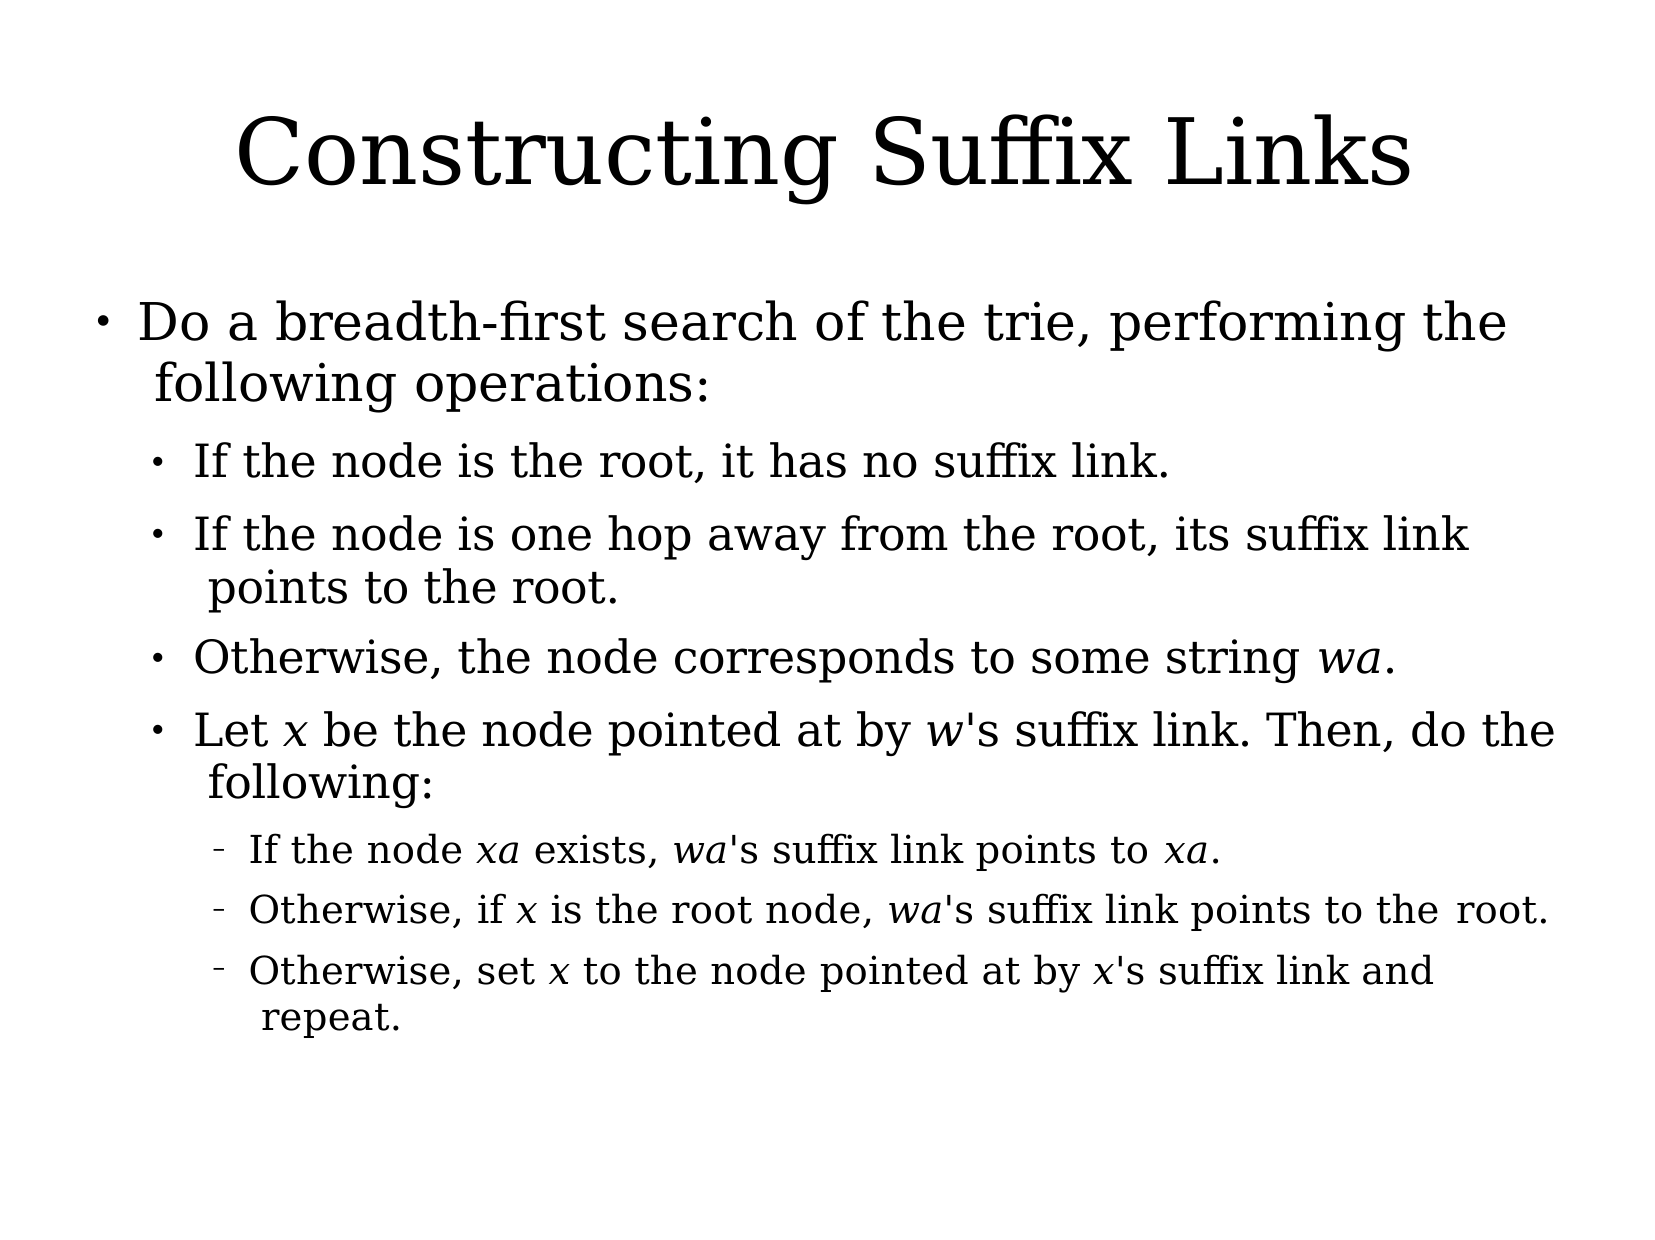

# Constructing Suffix Links
Do a breadth-first search of the trie, performing the  following operations:
●
If the node is the root, it has no suffix link.
If the node is one hop away from the root, its suffix link  points to the root.
Otherwise, the node corresponds to some string wa.
Let x be the node pointed at by w's suffix link. Then, do the  following:
●
●
●
●
If the node xa exists, wa's suffix link points to xa.
Otherwise, if x is the root node, wa's suffix link points to the root.
Otherwise, set x to the node pointed at by x's suffix link and  repeat.
–
–
–